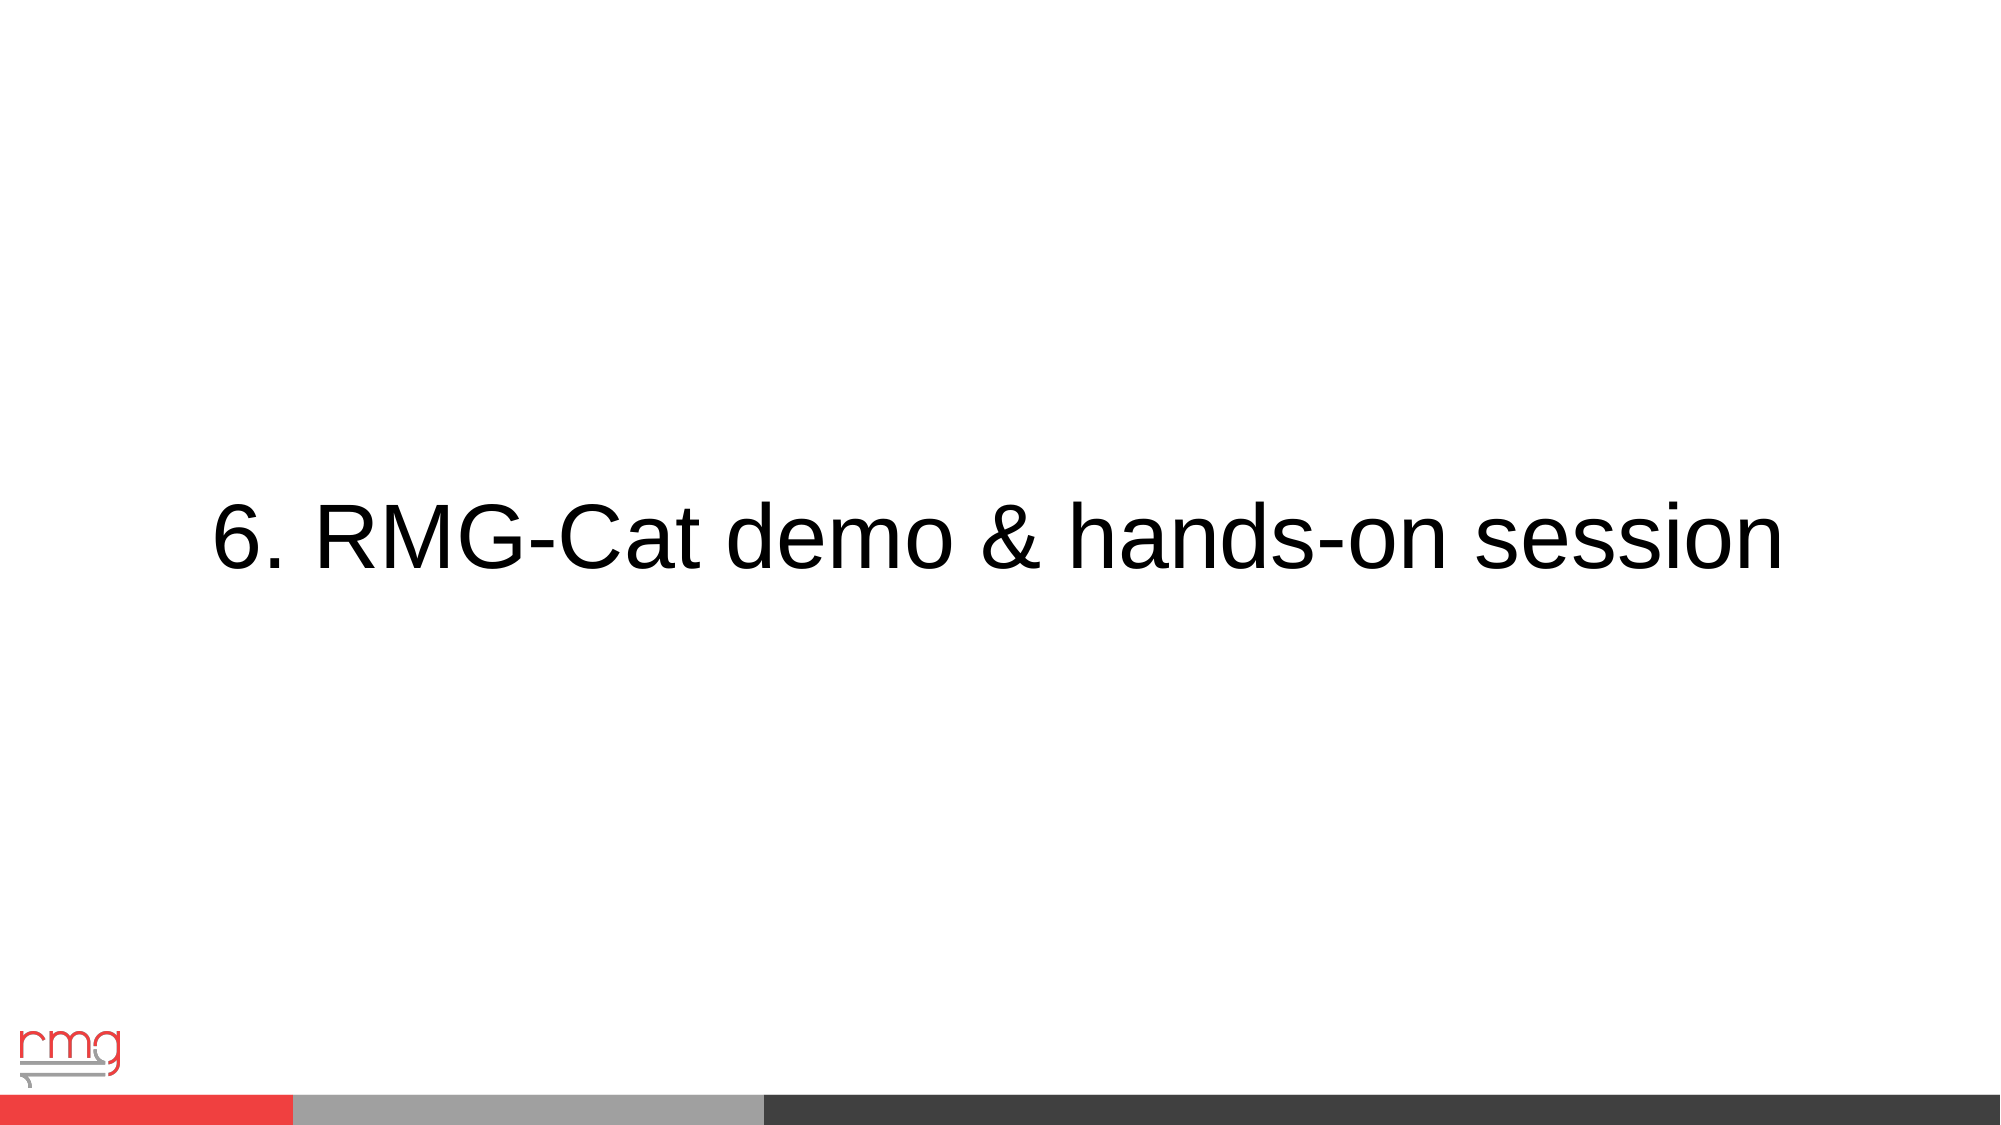

# 6. RMG-Cat demo & hands-on session